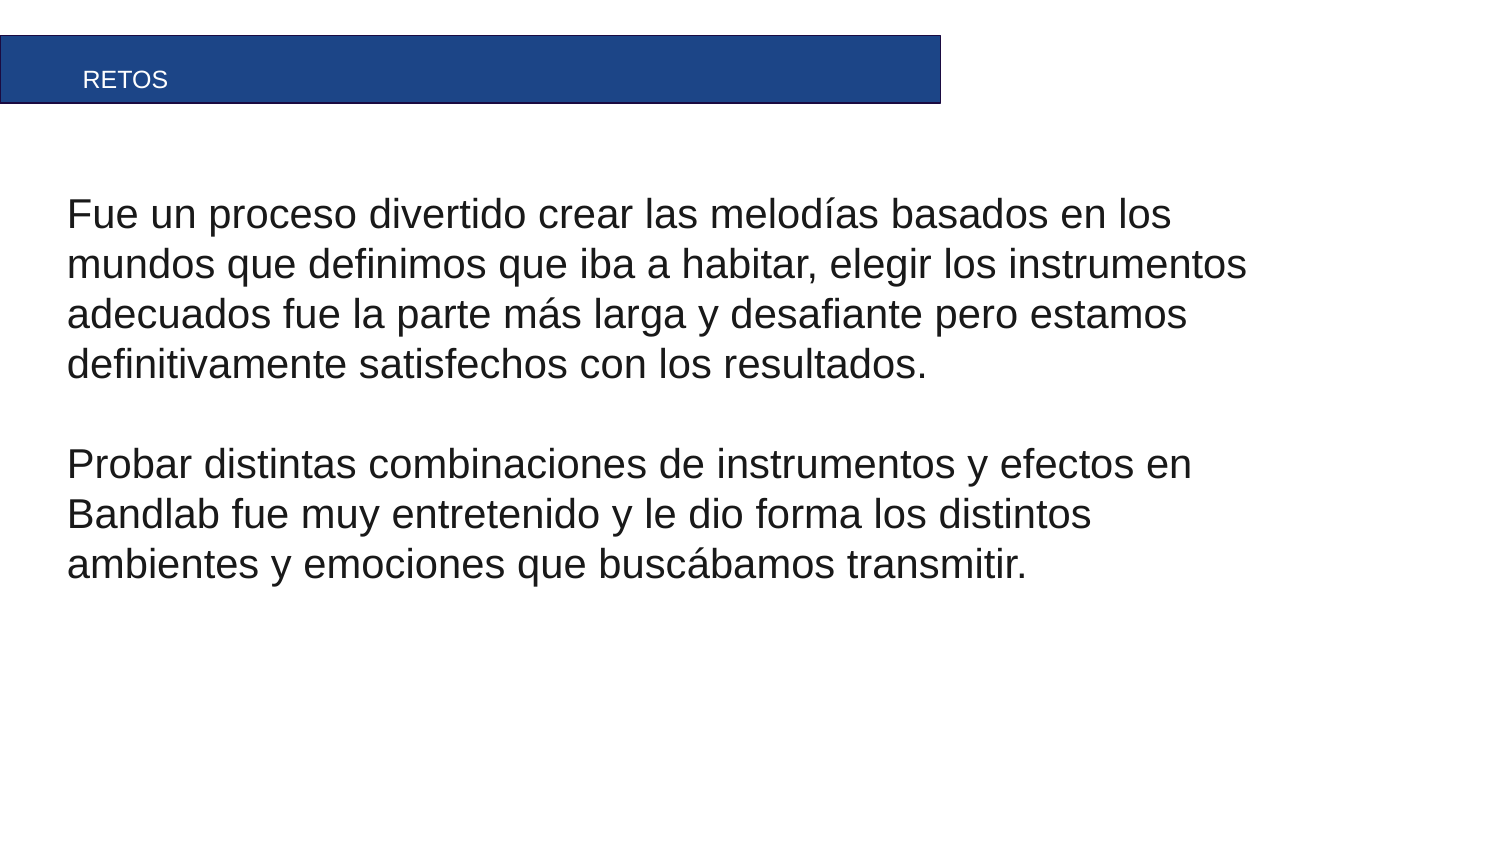

RETOS
Fue un proceso divertido crear las melodías basados en los mundos que definimos que iba a habitar, elegir los instrumentos adecuados fue la parte más larga y desafiante pero estamos definitivamente satisfechos con los resultados.
Probar distintas combinaciones de instrumentos y efectos en Bandlab fue muy entretenido y le dio forma los distintos ambientes y emociones que buscábamos transmitir.